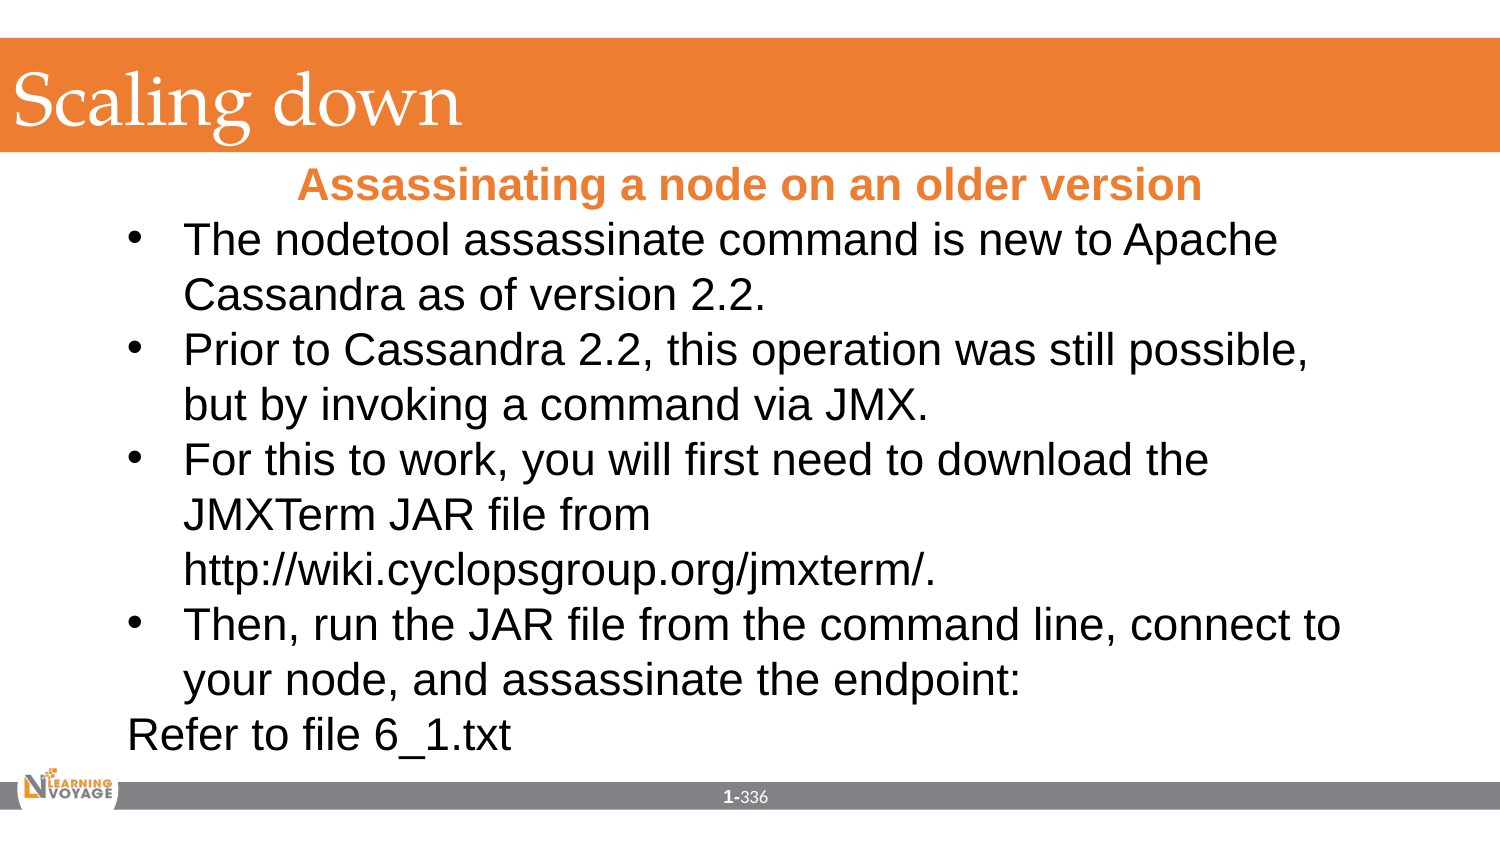

Scaling down
Assassinating a node on an older version
The nodetool assassinate command is new to Apache Cassandra as of version 2.2.
Prior to Cassandra 2.2, this operation was still possible, but by invoking a command via JMX.
For this to work, you will first need to download the JMXTerm JAR file from http://wiki.cyclopsgroup.org/jmxterm/.
Then, run the JAR file from the command line, connect to your node, and assassinate the endpoint:
Refer to file 6_1.txt
1-336